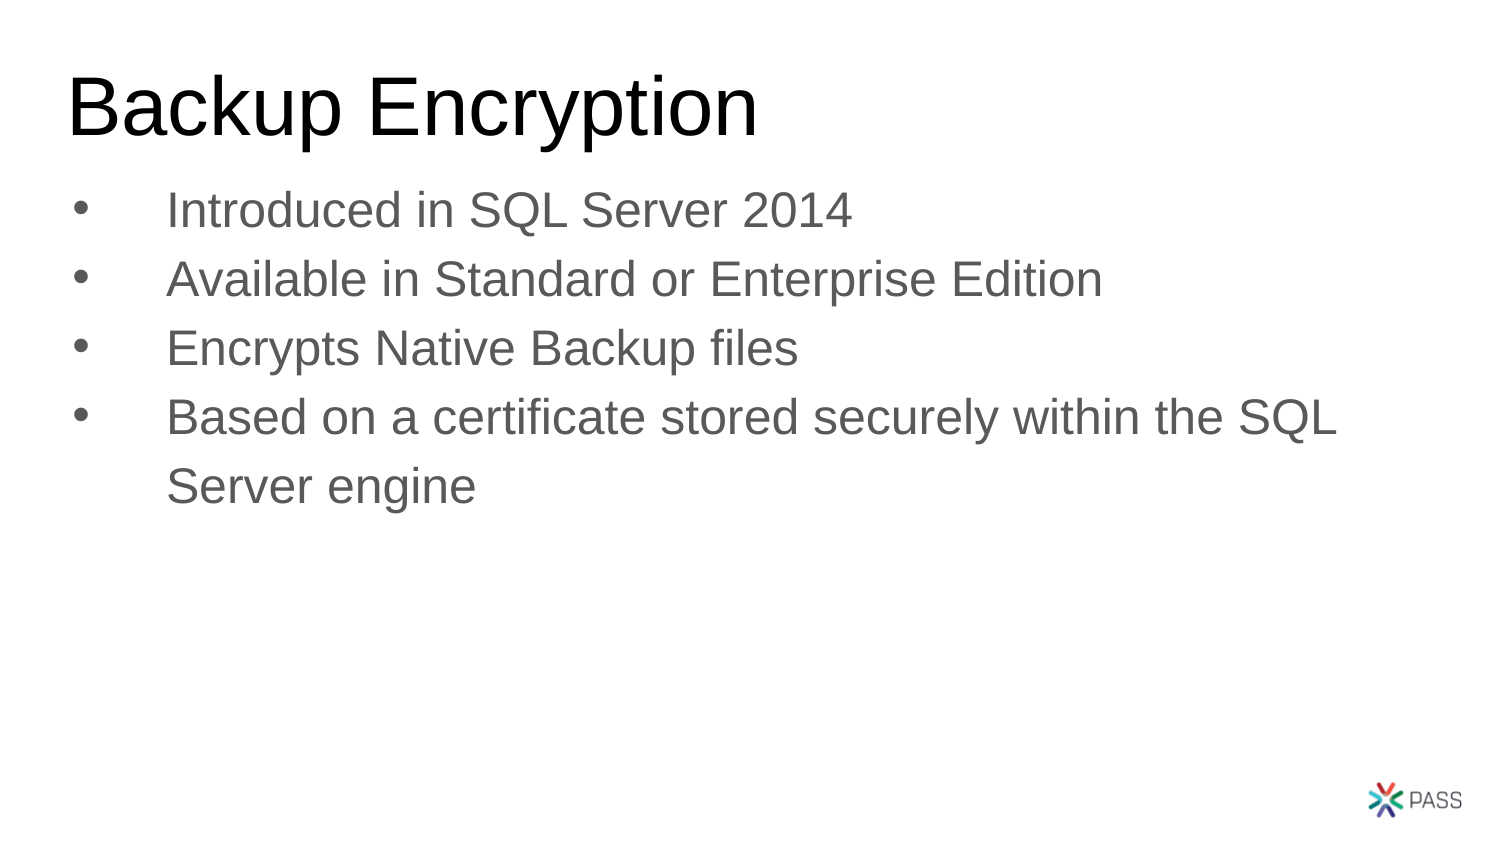

# Backup Encryption
Introduced in SQL Server 2014
Available in Standard or Enterprise Edition
Encrypts Native Backup files
Based on a certificate stored securely within the SQL Server engine